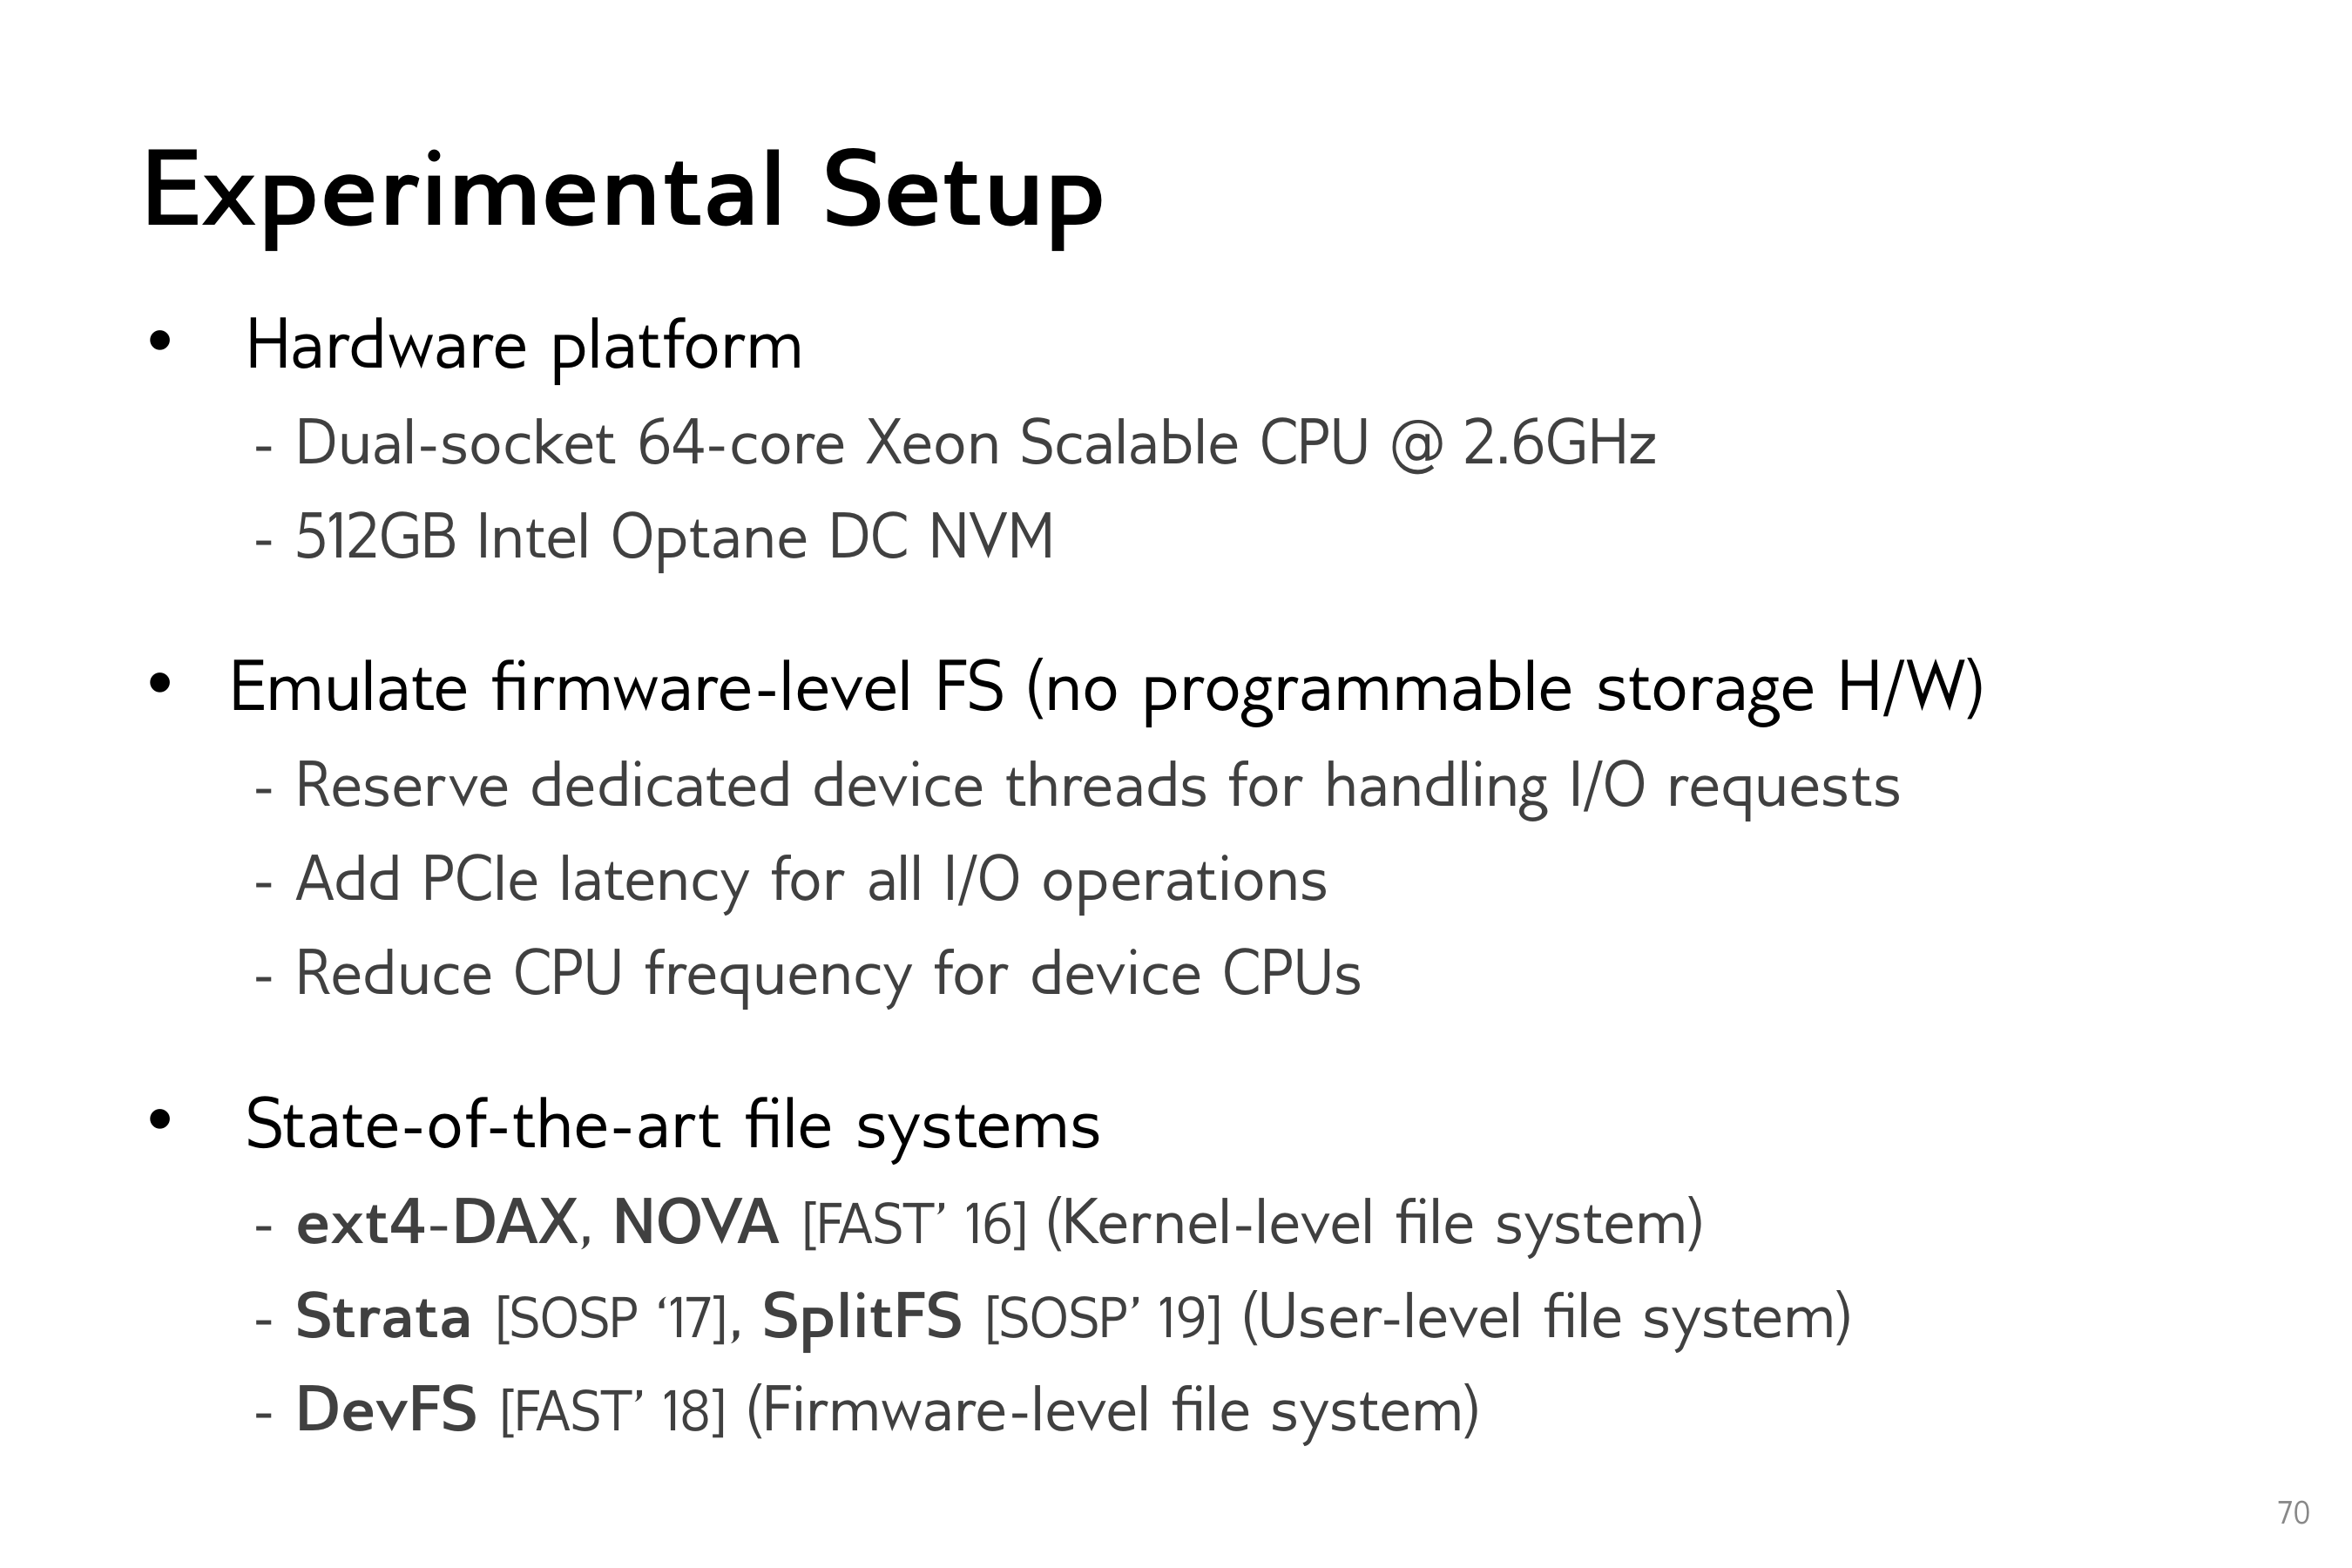

Experimental Setup
Hardware platform
- Dual-socket 64-core Xeon Scalable CPU @ 2.6GHz
- 512GB Intel Optane DC NVM
Emulate firmware-level FS (no programmable storage H/W)
- Reserve dedicated device threads for handling I/O requests
- Add PCIe latency for all I/O operations
- Reduce CPU frequency for device CPUs
State-of-the-art file systems
- ext4-DAX, NOVA [FAST’ 16] (Kernel-level file system)
- Strata [SOSP ‘17], SplitFS [SOSP’ 19] (User-level file system)
- DevFS [FAST’ 18] (Firmware-level file system)
70